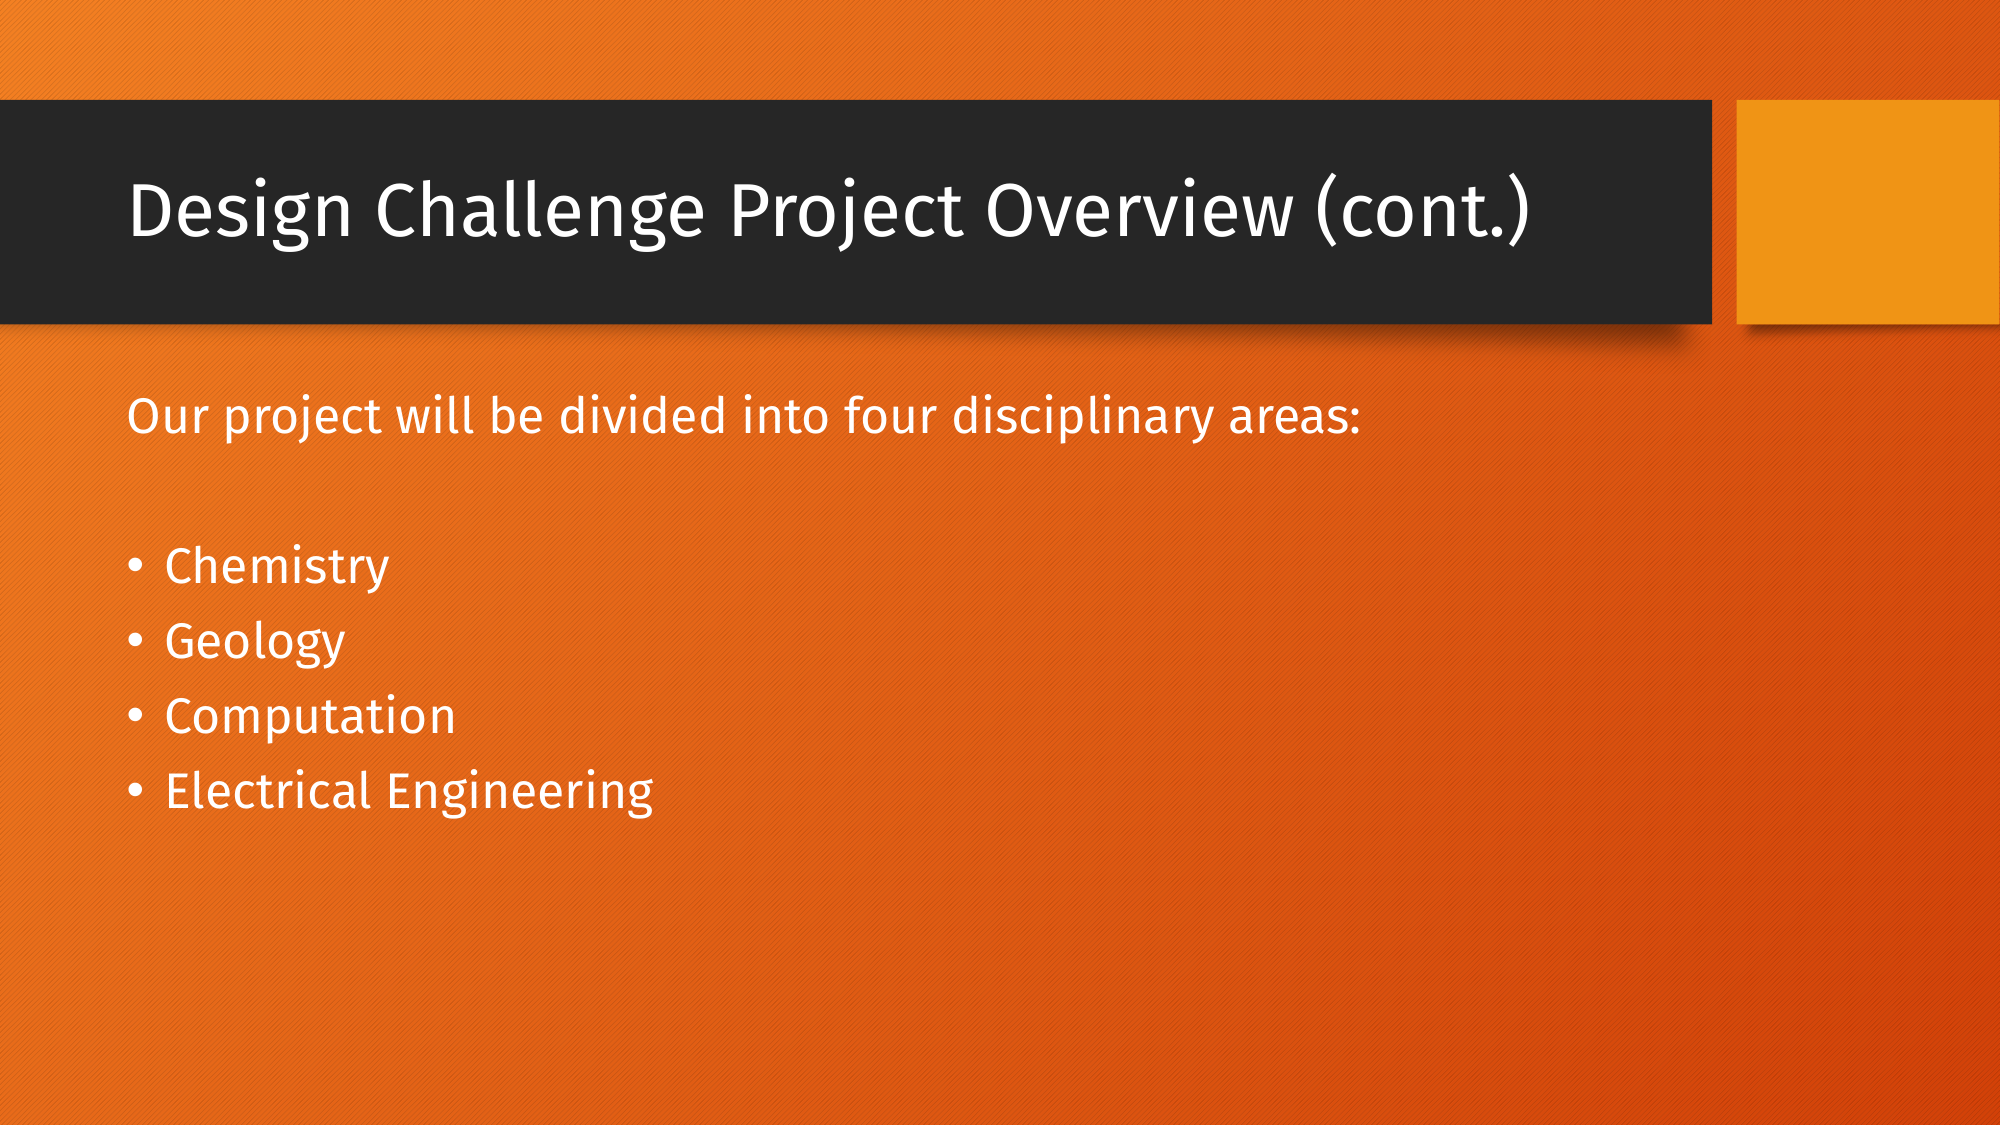

# Design Challenge Project Overview (cont.)
Our project will be divided into four disciplinary areas:

Chemistry
Geology
Computation
Electrical Engineering